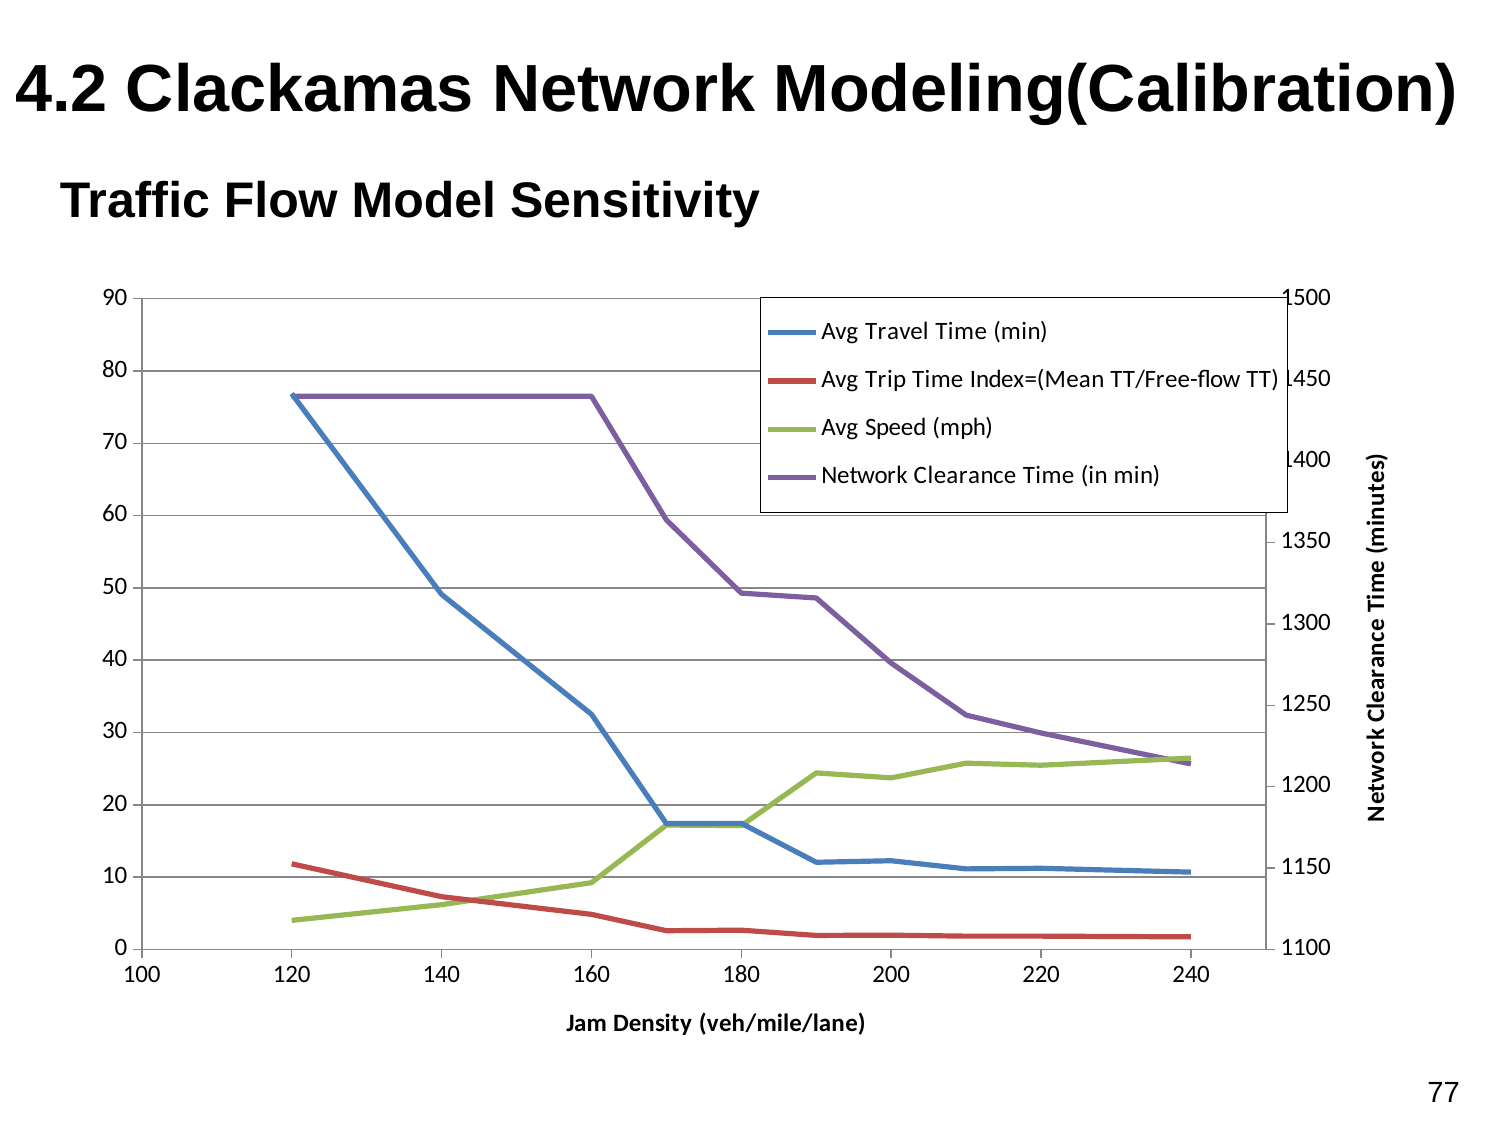

4.2 Clackamas Network Modeling(Calibration)
Traffic Flow Model Sensitivity

### Chart

| Category | Avg Travel Time (min) | Avg Trip Time Index=(Mean TT/Free-flow TT) | Avg Speed (mph) | Network Clearance Time (in min) |
|---|---|---|---|---|
77